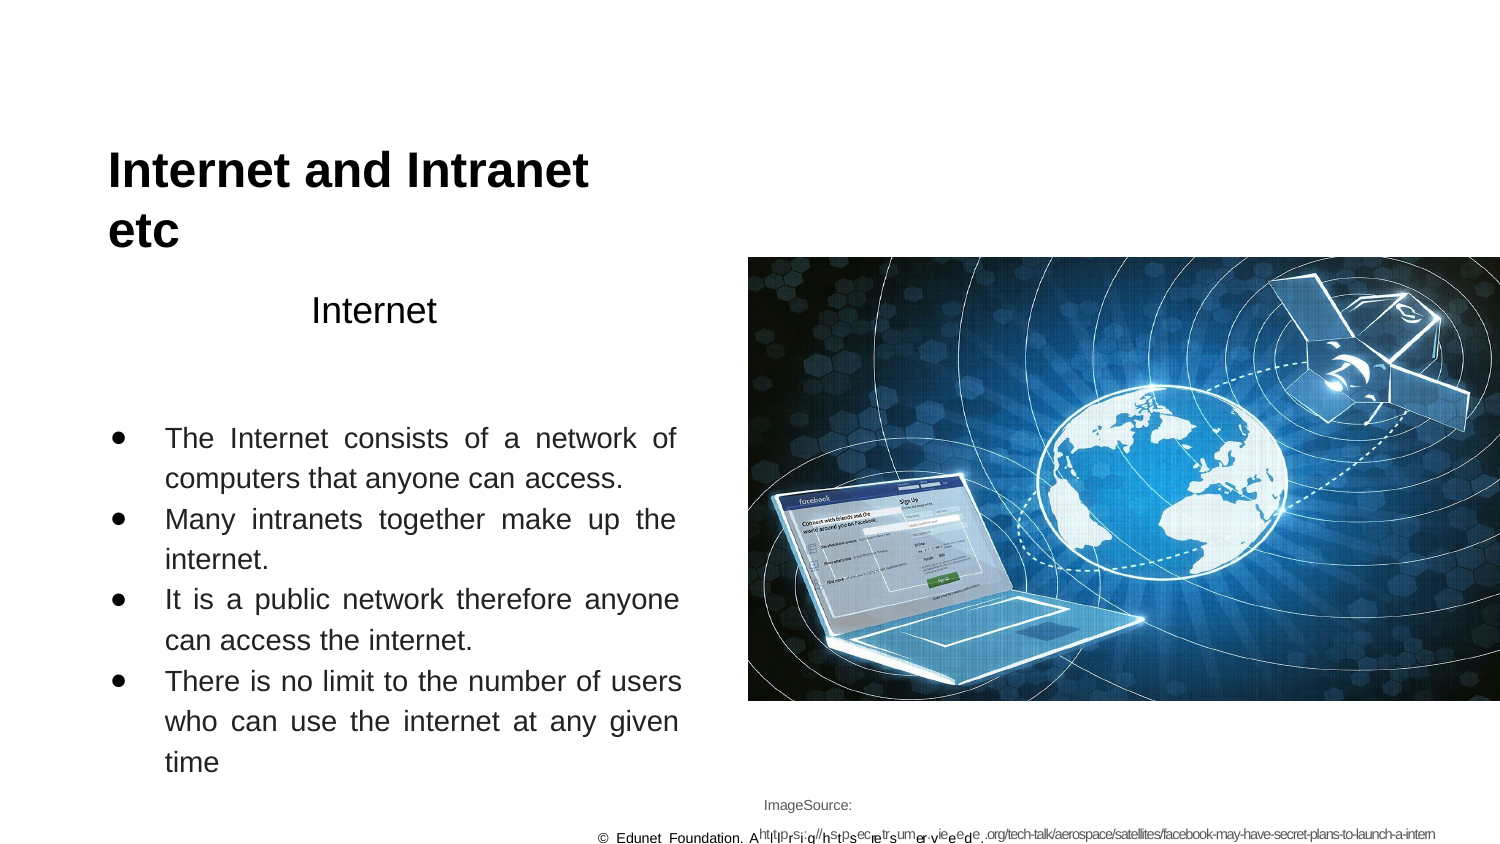

# Internet and Intranet etc

Internet

The Internet consists of a network of  computers that anyone can access.
Many intranets together make up the  internet.
It is a public network therefore anyone  can access the internet.
There is no limit to the number of users  who can use the internet at any given  time
ImageSource:
©  Edunet  Foundation. Ahtltlprsi:g//hstpsecretrsumer.vieeede..org/tech-talk/aerospace/satellites/facebook-may-have-secret-plans-to-launch-a-intern